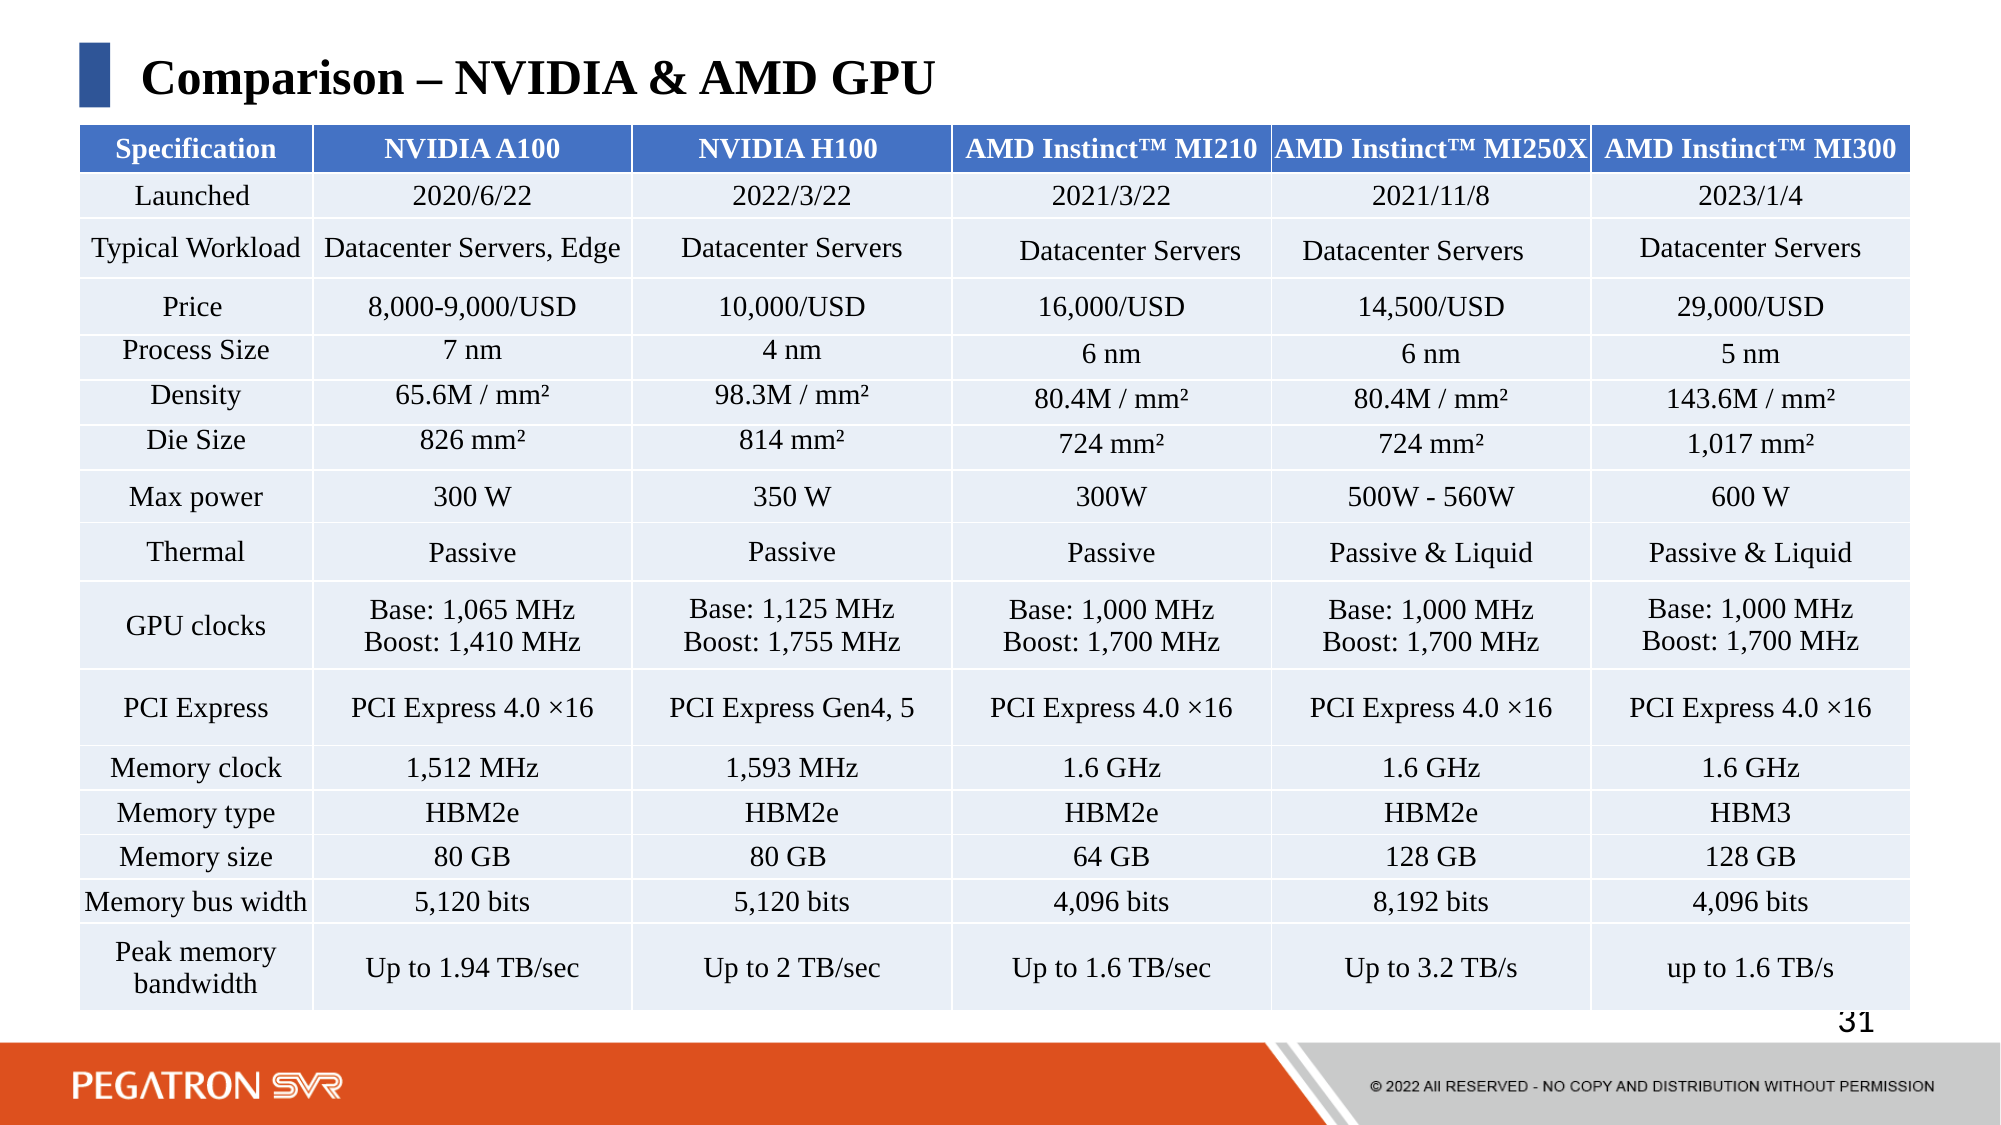

Comparison – NVIDIA & AMD GPU

| Specification | NVIDIA A100 | NVIDIA H100 | AMD Instinct™ MI210 | AMD Instinct™ MI250X | AMD Instinct™ MI300 |
| --- | --- | --- | --- | --- | --- |
| Launched | 2020/6/22 | 2022/3/22 | 2021/3/22 | 2021/11/8 | 2023/1/4 |
| Typical Workload | Datacenter Servers, Edge | Datacenter Servers | Datacenter Servers | Datacenter Servers | Datacenter Servers |
| Price | 8,000-9,000/USD | 10,000/USD | 16,000/USD | 14,500/USD | 29,000/USD |
| Process Size | 7 nm | 4 nm | 6 nm | 6 nm | 5 nm |
| Density | 65.6M / mm² | 98.3M / mm² | 80.4M / mm² | 80.4M / mm² | 143.6M / mm² |
| Die Size | 826 mm² | 814 mm² | 724 mm² | 724 mm² | 1,017 mm² |
| Max power | 300 W | 350 W | 300W | 500W - 560W | 600 W |
| Thermal | Passive | Passive | Passive | Passive & Liquid | Passive & Liquid |
| GPU clocks | Base: 1,065 MHz Boost: 1,410 MHz | Base: 1,125 MHz Boost: 1,755 MHz | Base: 1,000 MHz Boost: 1,700 MHz | Base: 1,000 MHz Boost: 1,700 MHz | Base: 1,000 MHz Boost: 1,700 MHz |
| PCI Express | PCI Express 4.0 ×16 | PCI Express Gen4, 5 | PCI Express 4.0 ×16 | PCI Express 4.0 ×16 | PCI Express 4.0 ×16 |
| Memory clock | 1,512 MHz | 1,593 MHz | 1.6 GHz | 1.6 GHz | 1.6 GHz |
| Memory type | HBM2e | HBM2e | HBM2e | HBM2e | HBM3 |
| Memory size | 80 GB | 80 GB | 64 GB | 128 GB | 128 GB |
| Memory bus width | 5,120 bits | 5,120 bits | 4,096 bits | 8,192 bits | 4,096 bits |
| Peak memory bandwidth | Up to 1.94 TB/sec | Up to 2 TB/sec | Up to 1.6 TB/sec | Up to 3.2 TB/s | up to 1.6 TB/s |